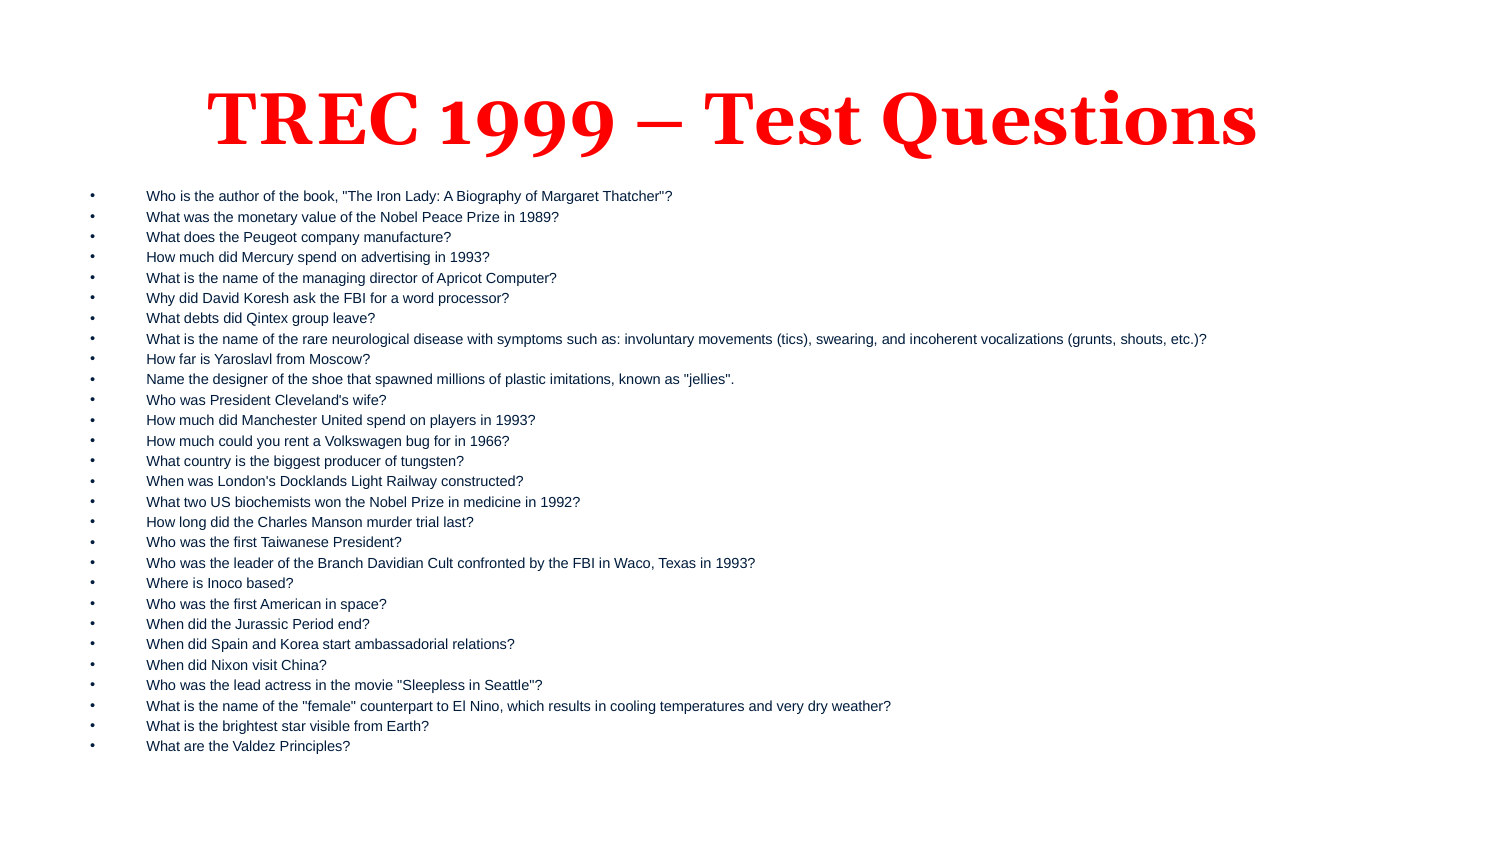

# TREC 1999 – Test Questions
Who is the author of the book, "The Iron Lady: A Biography of Margaret Thatcher"?
What was the monetary value of the Nobel Peace Prize in 1989?
What does the Peugeot company manufacture?
How much did Mercury spend on advertising in 1993?
What is the name of the managing director of Apricot Computer?
Why did David Koresh ask the FBI for a word processor?
What debts did Qintex group leave?
What is the name of the rare neurological disease with symptoms such as: involuntary movements (tics), swearing, and incoherent vocalizations (grunts, shouts, etc.)?
How far is Yaroslavl from Moscow?
Name the designer of the shoe that spawned millions of plastic imitations, known as "jellies".
Who was President Cleveland's wife?
How much did Manchester United spend on players in 1993?
How much could you rent a Volkswagen bug for in 1966?
What country is the biggest producer of tungsten?
When was London's Docklands Light Railway constructed?
What two US biochemists won the Nobel Prize in medicine in 1992?
How long did the Charles Manson murder trial last?
Who was the first Taiwanese President?
Who was the leader of the Branch Davidian Cult confronted by the FBI in Waco, Texas in 1993?
Where is Inoco based?
Who was the first American in space?
When did the Jurassic Period end?
When did Spain and Korea start ambassadorial relations?
When did Nixon visit China?
Who was the lead actress in the movie "Sleepless in Seattle"?
What is the name of the "female" counterpart to El Nino, which results in cooling temperatures and very dry weather?
What is the brightest star visible from Earth?
What are the Valdez Principles?